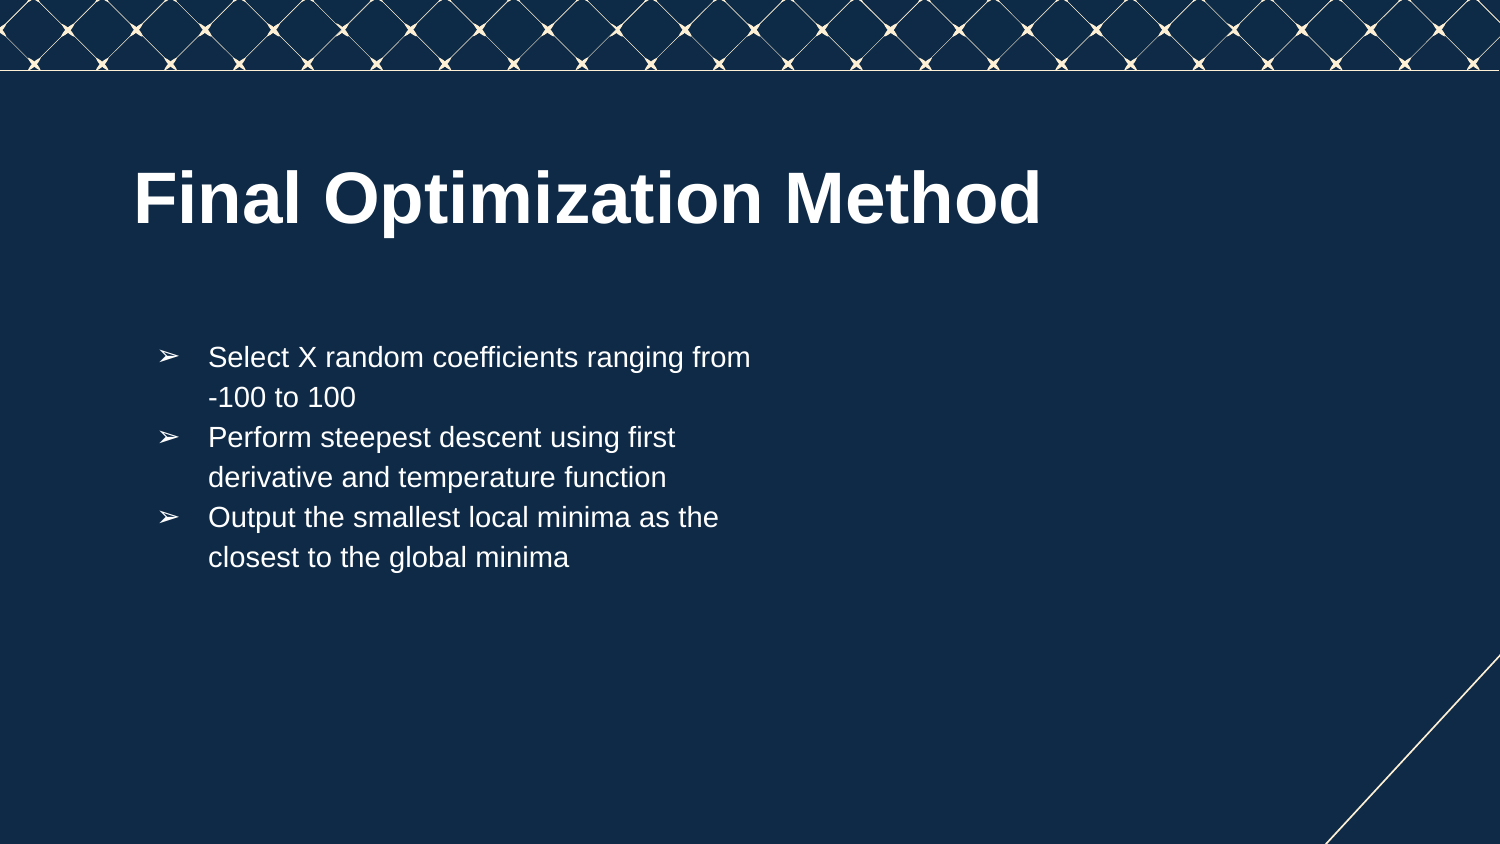

# Final Optimization Method
Select X random coefficients ranging from -100 to 100
Perform steepest descent using first derivative and temperature function
Output the smallest local minima as the closest to the global minima